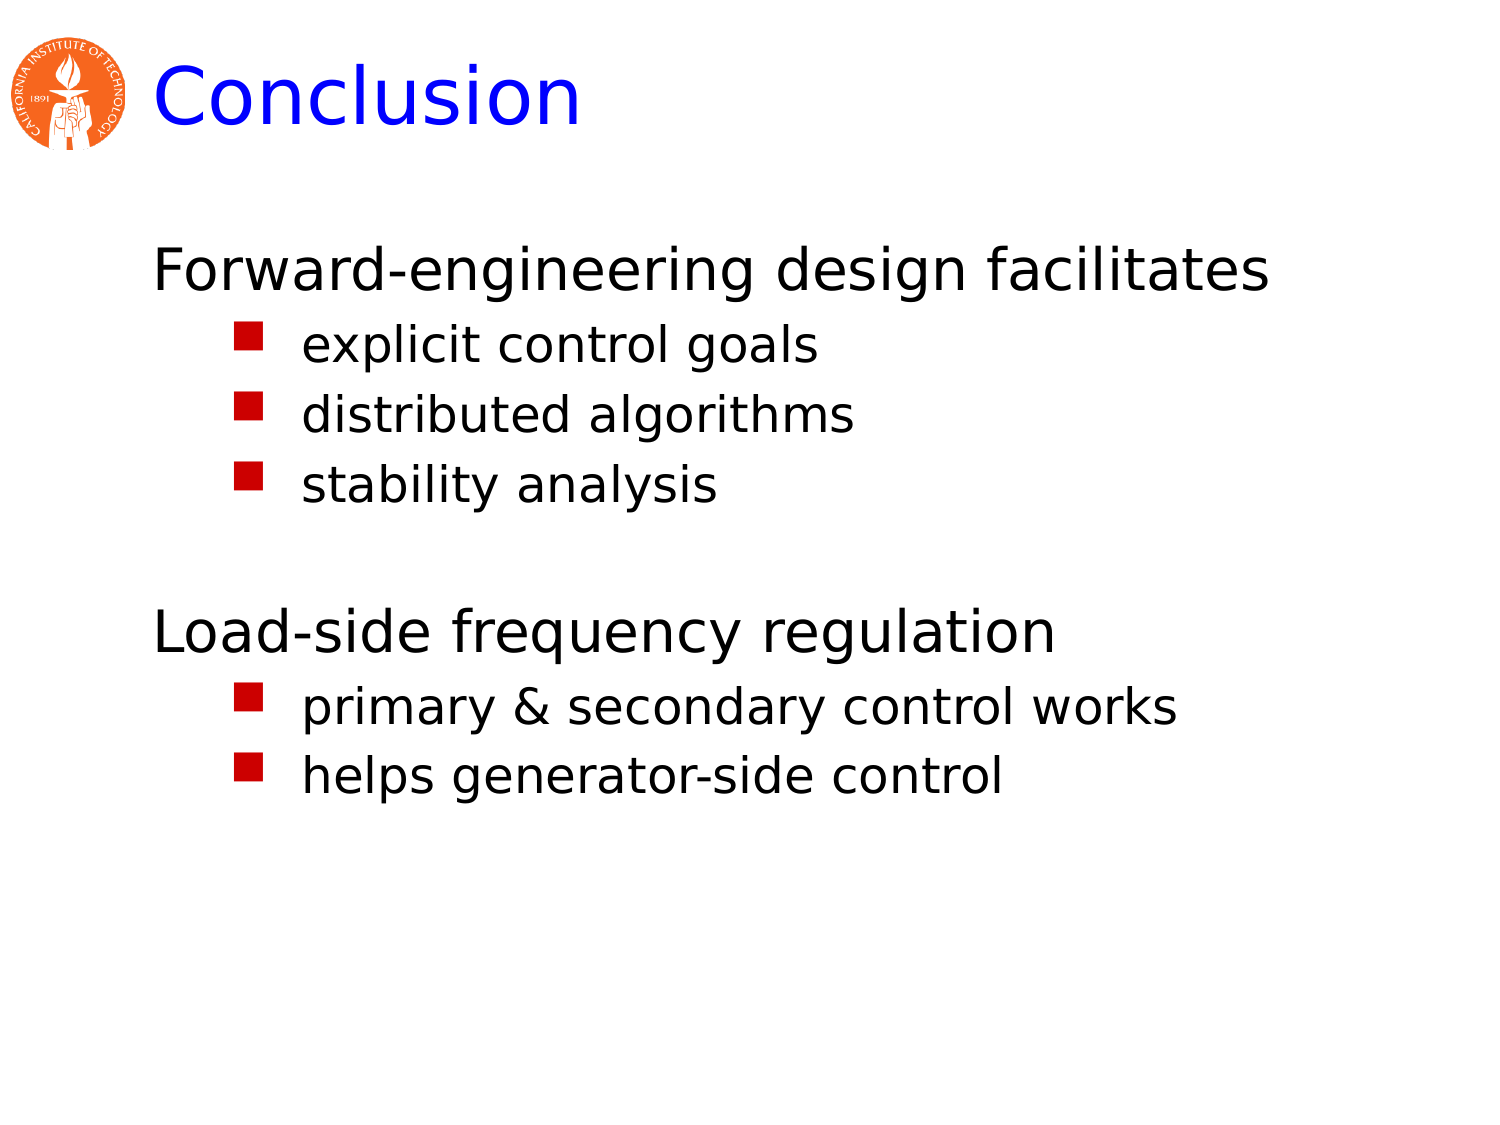

# Conclusion
Forward-engineering design facilitates
explicit control goals
distributed algorithms
stability analysis

Load-side frequency regulation
primary & secondary control works
helps generator-side control